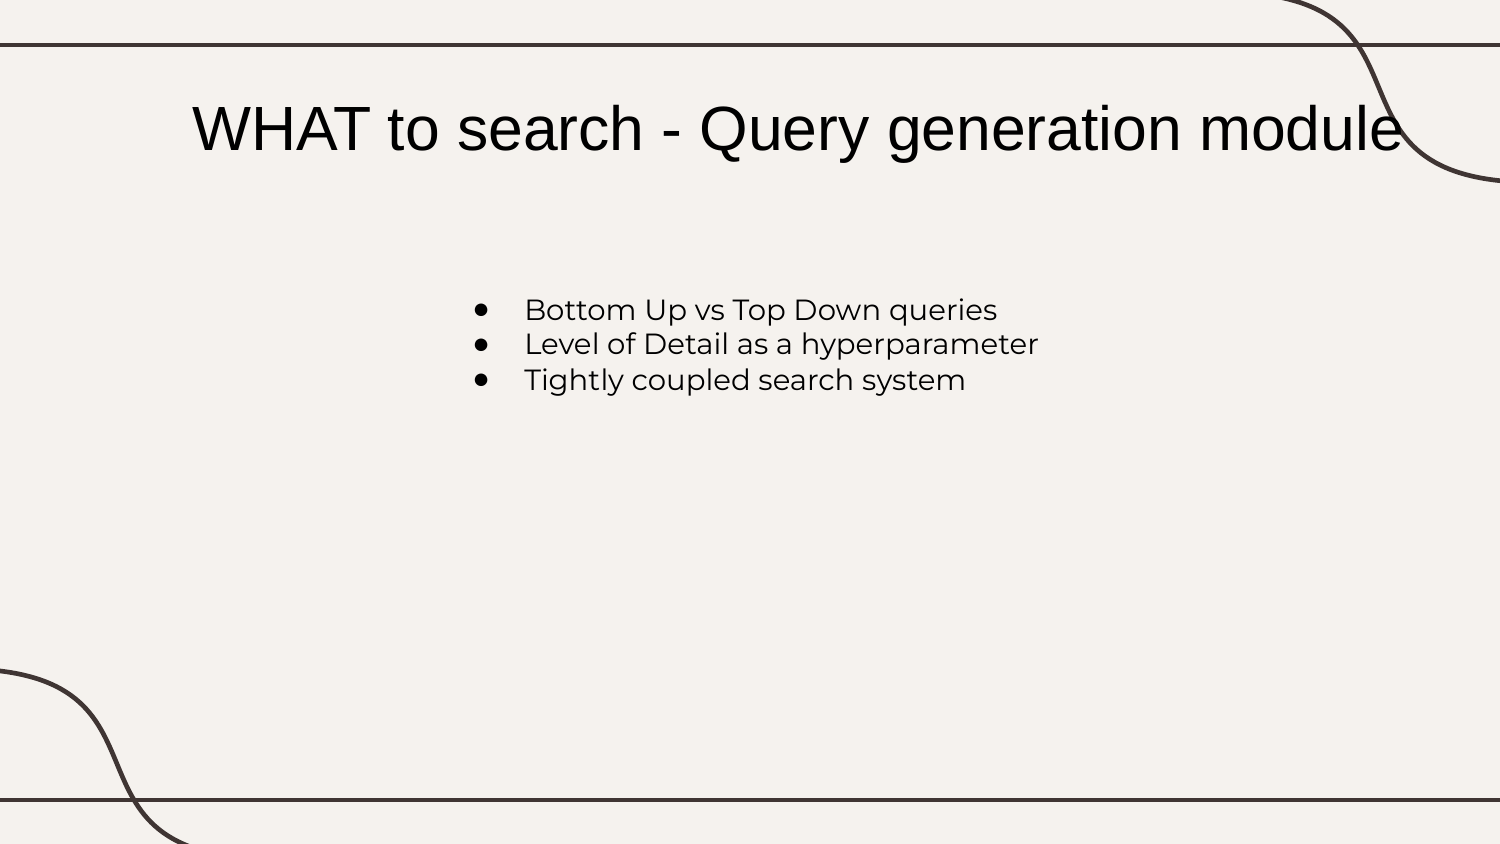

# WHAT to search - Query generation module
Bottom Up vs Top Down queries
Level of Detail as a hyperparameter
Tightly coupled search system